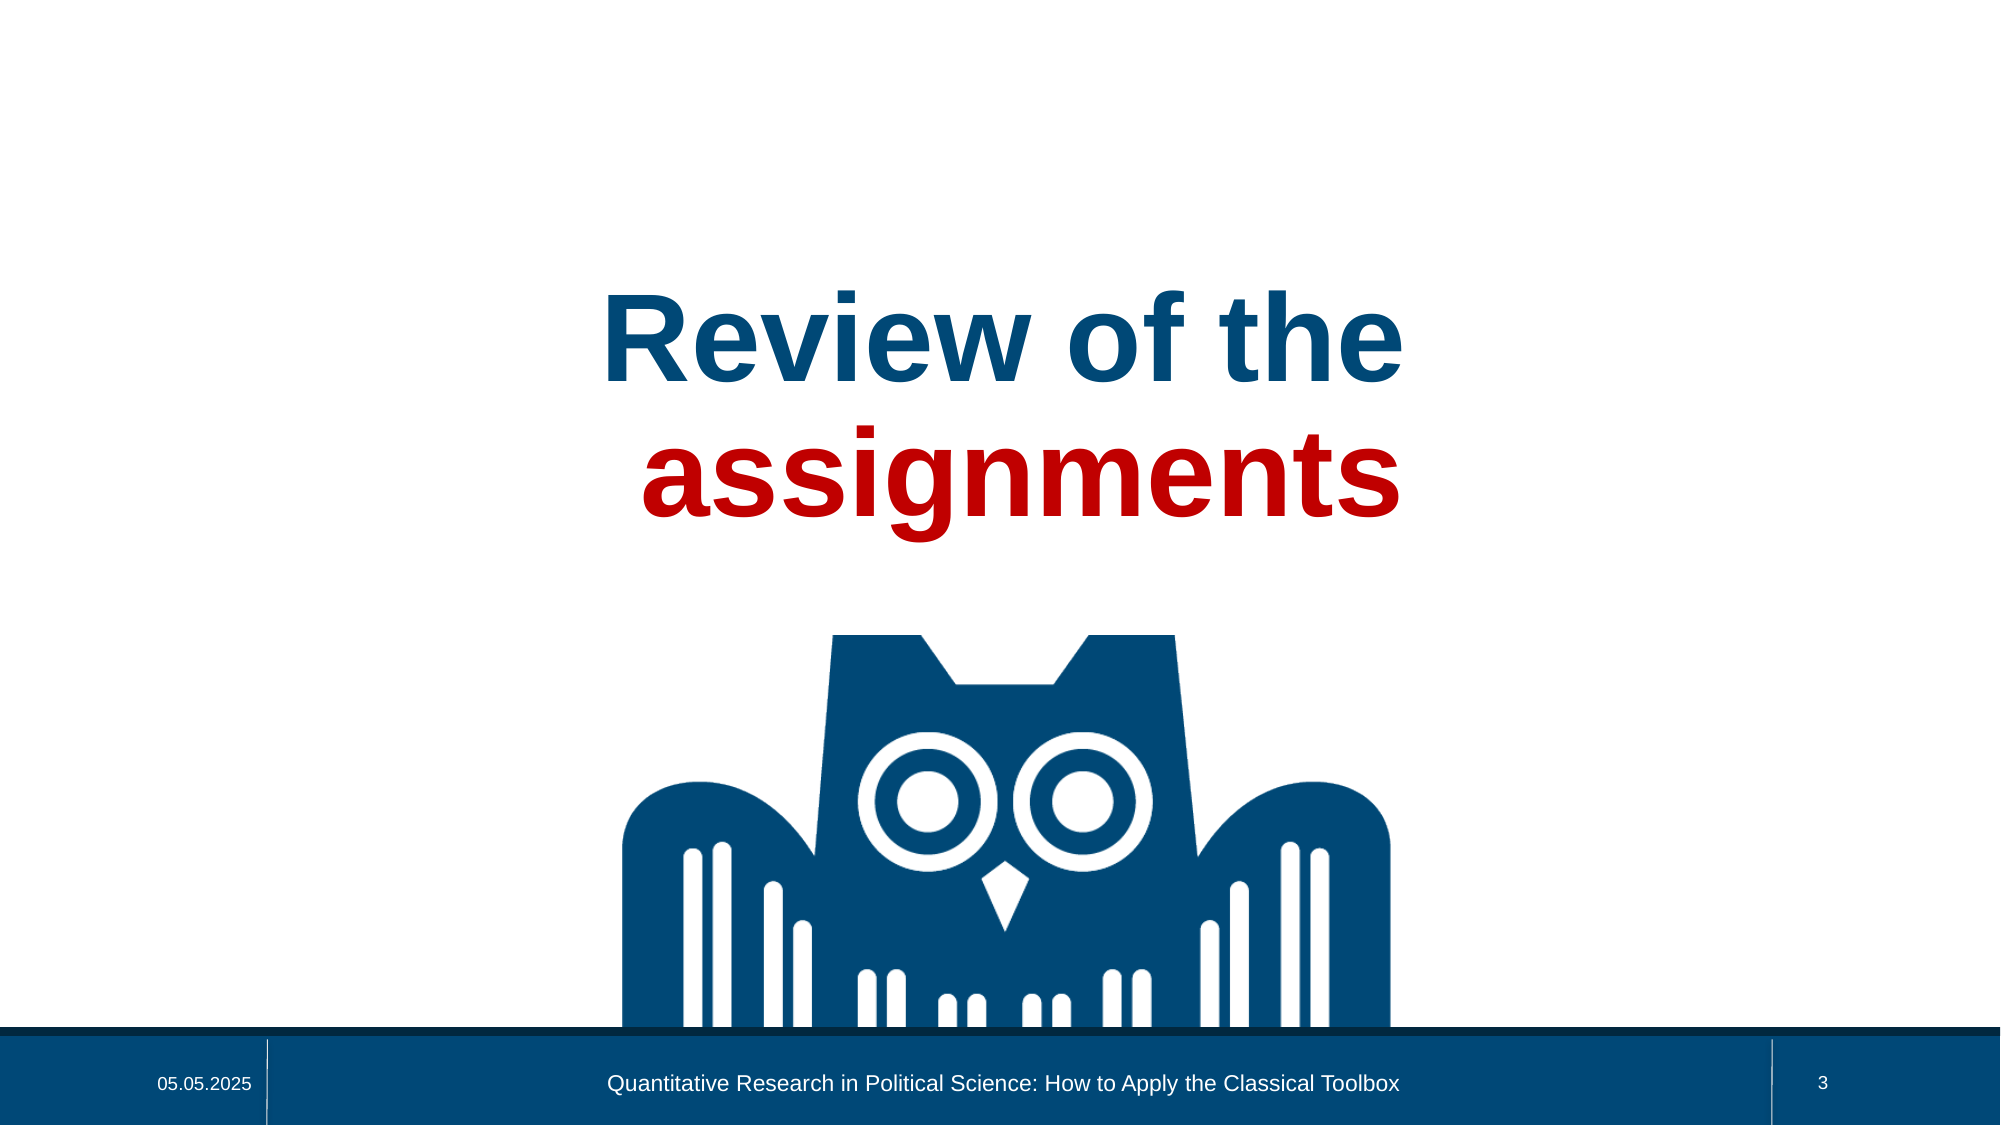

Review of the assignments
Quantitative Research in Political Science: How to Apply the Classical Toolbox
3
05.05.2025